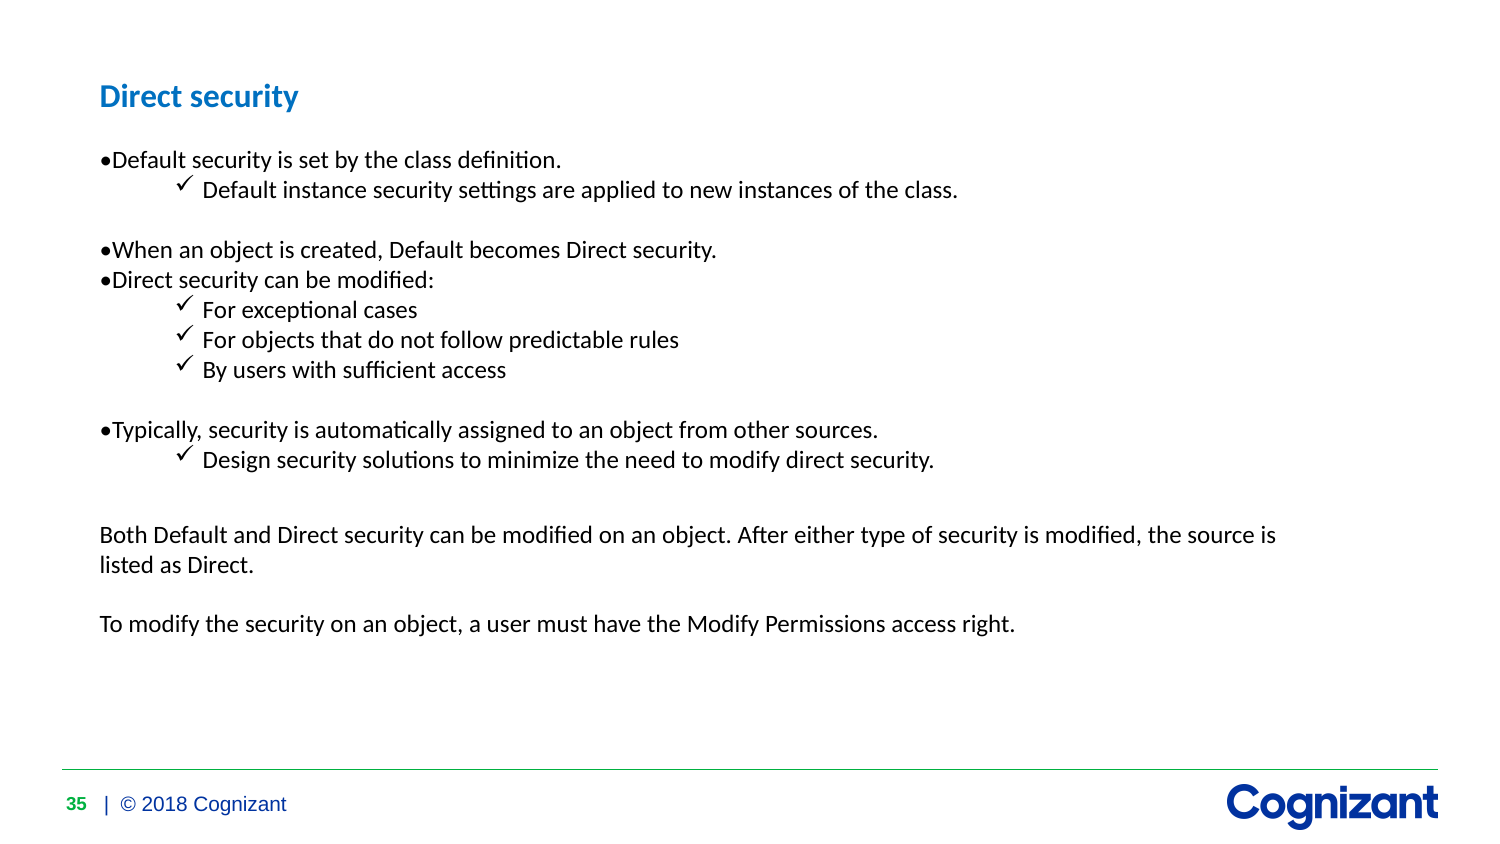

Direct security
•Default security is set by the class definition.
Default instance security settings are applied to new instances of the class.
•When an object is created, Default becomes Direct security.
•Direct security can be modified:
For exceptional cases
For objects that do not follow predictable rules
By users with sufficient access

•Typically, security is automatically assigned to an object from other sources.
Design security solutions to minimize the need to modify direct security.

Both Default and Direct security can be modified on an object. After either type of security is modified, the source is listed as Direct.
To modify the security on an object, a user must have the Modify Permissions access right.
35